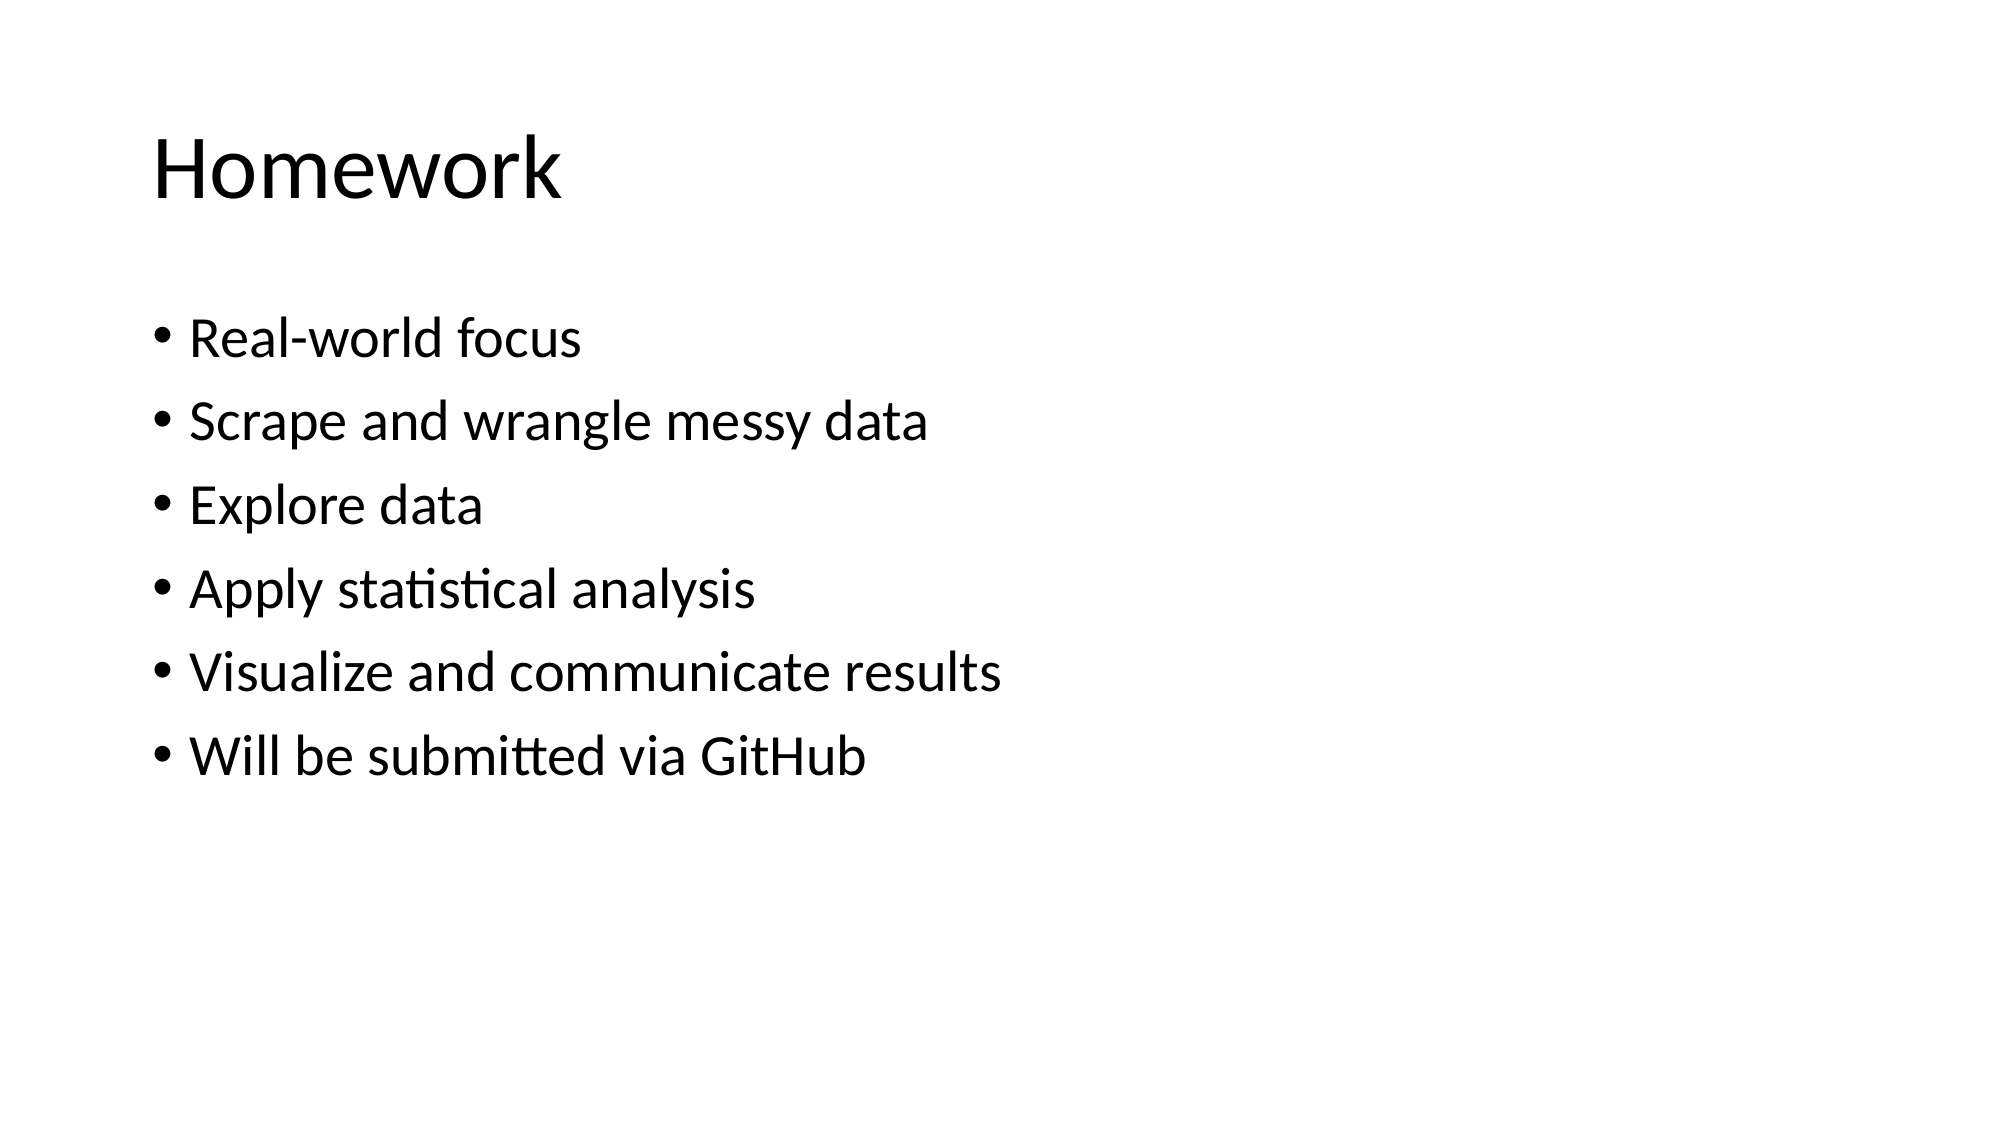

# Homework
Real-world focus
Scrape and wrangle messy data
Explore data
Apply statistical analysis
Visualize and communicate results
Will be submitted via GitHub